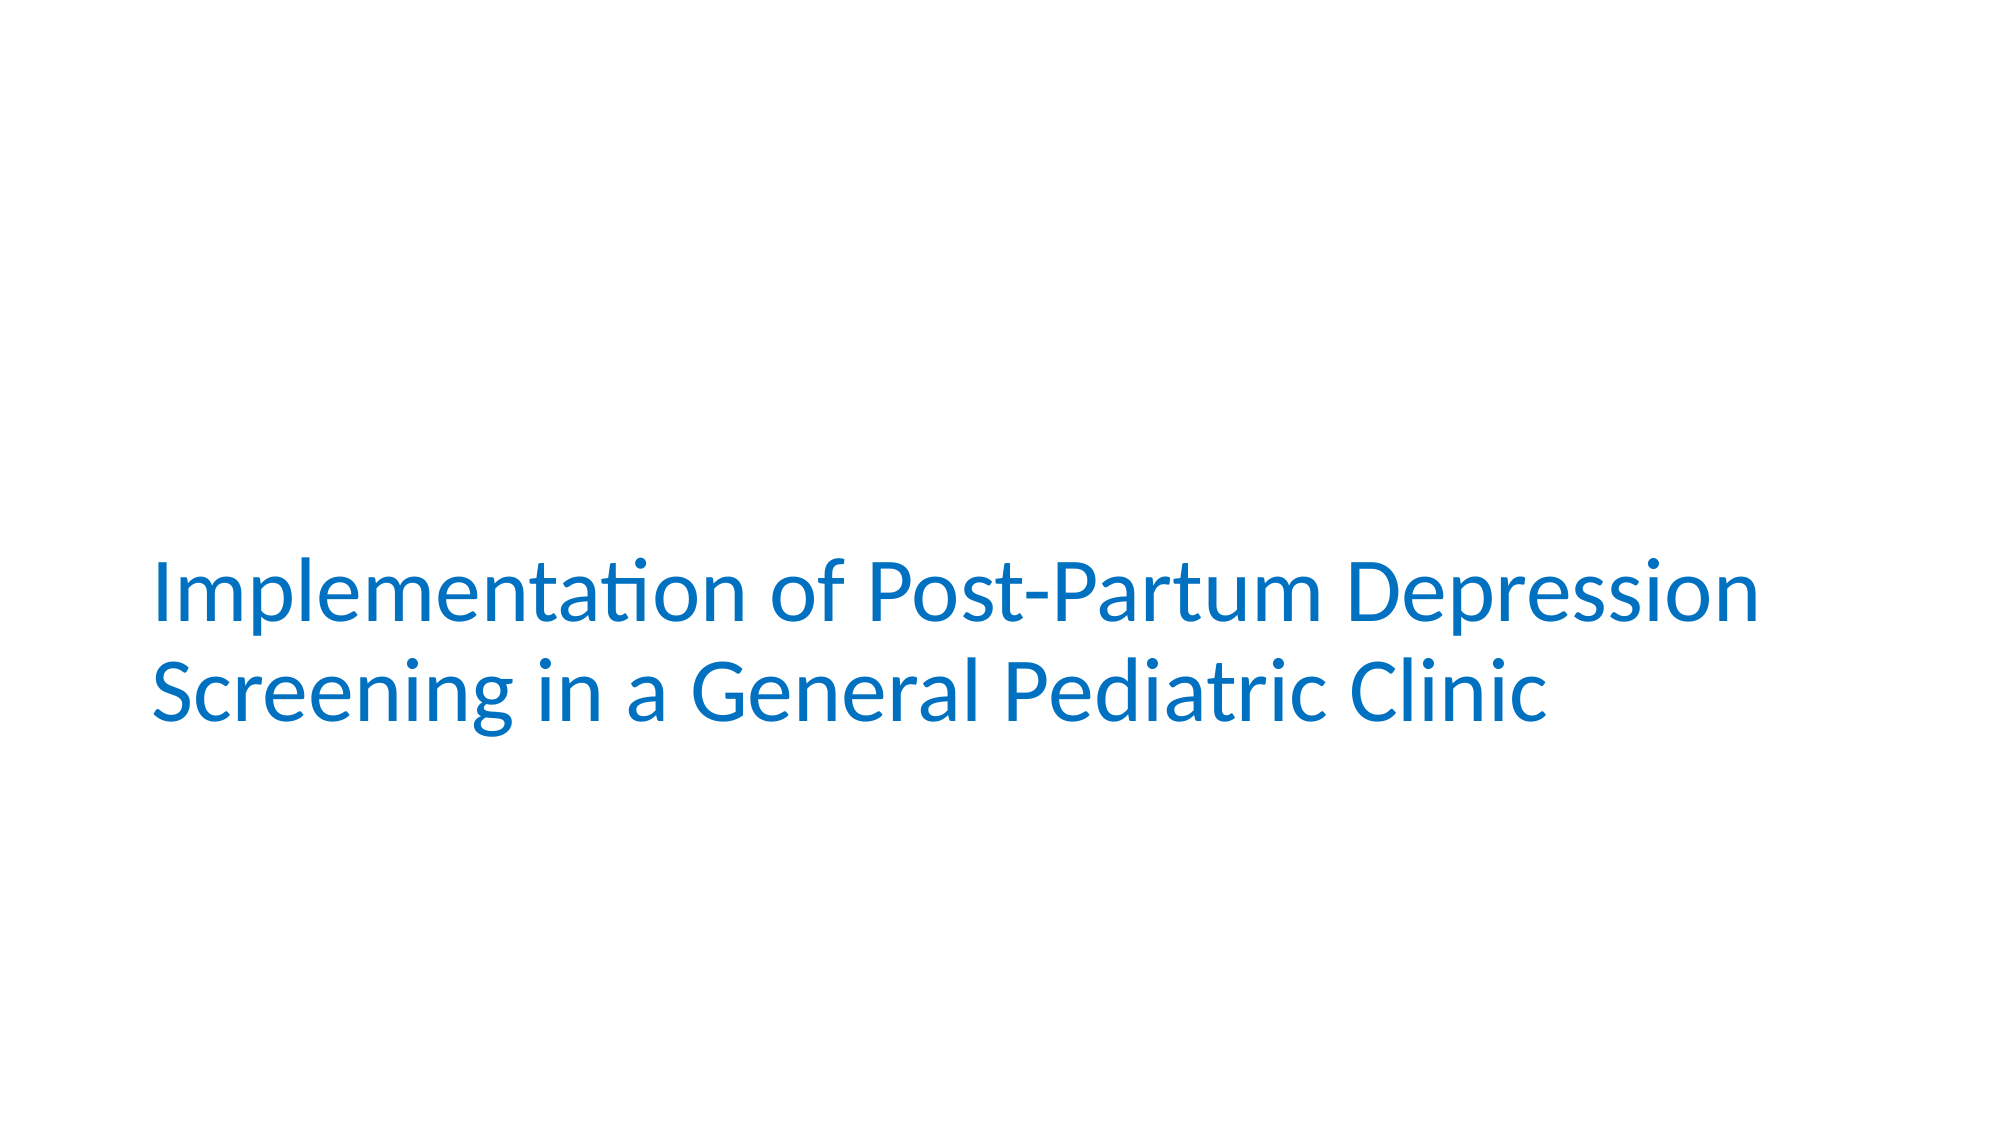

# Implementation of Post-Partum Depression Screening in a General Pediatric Clinic